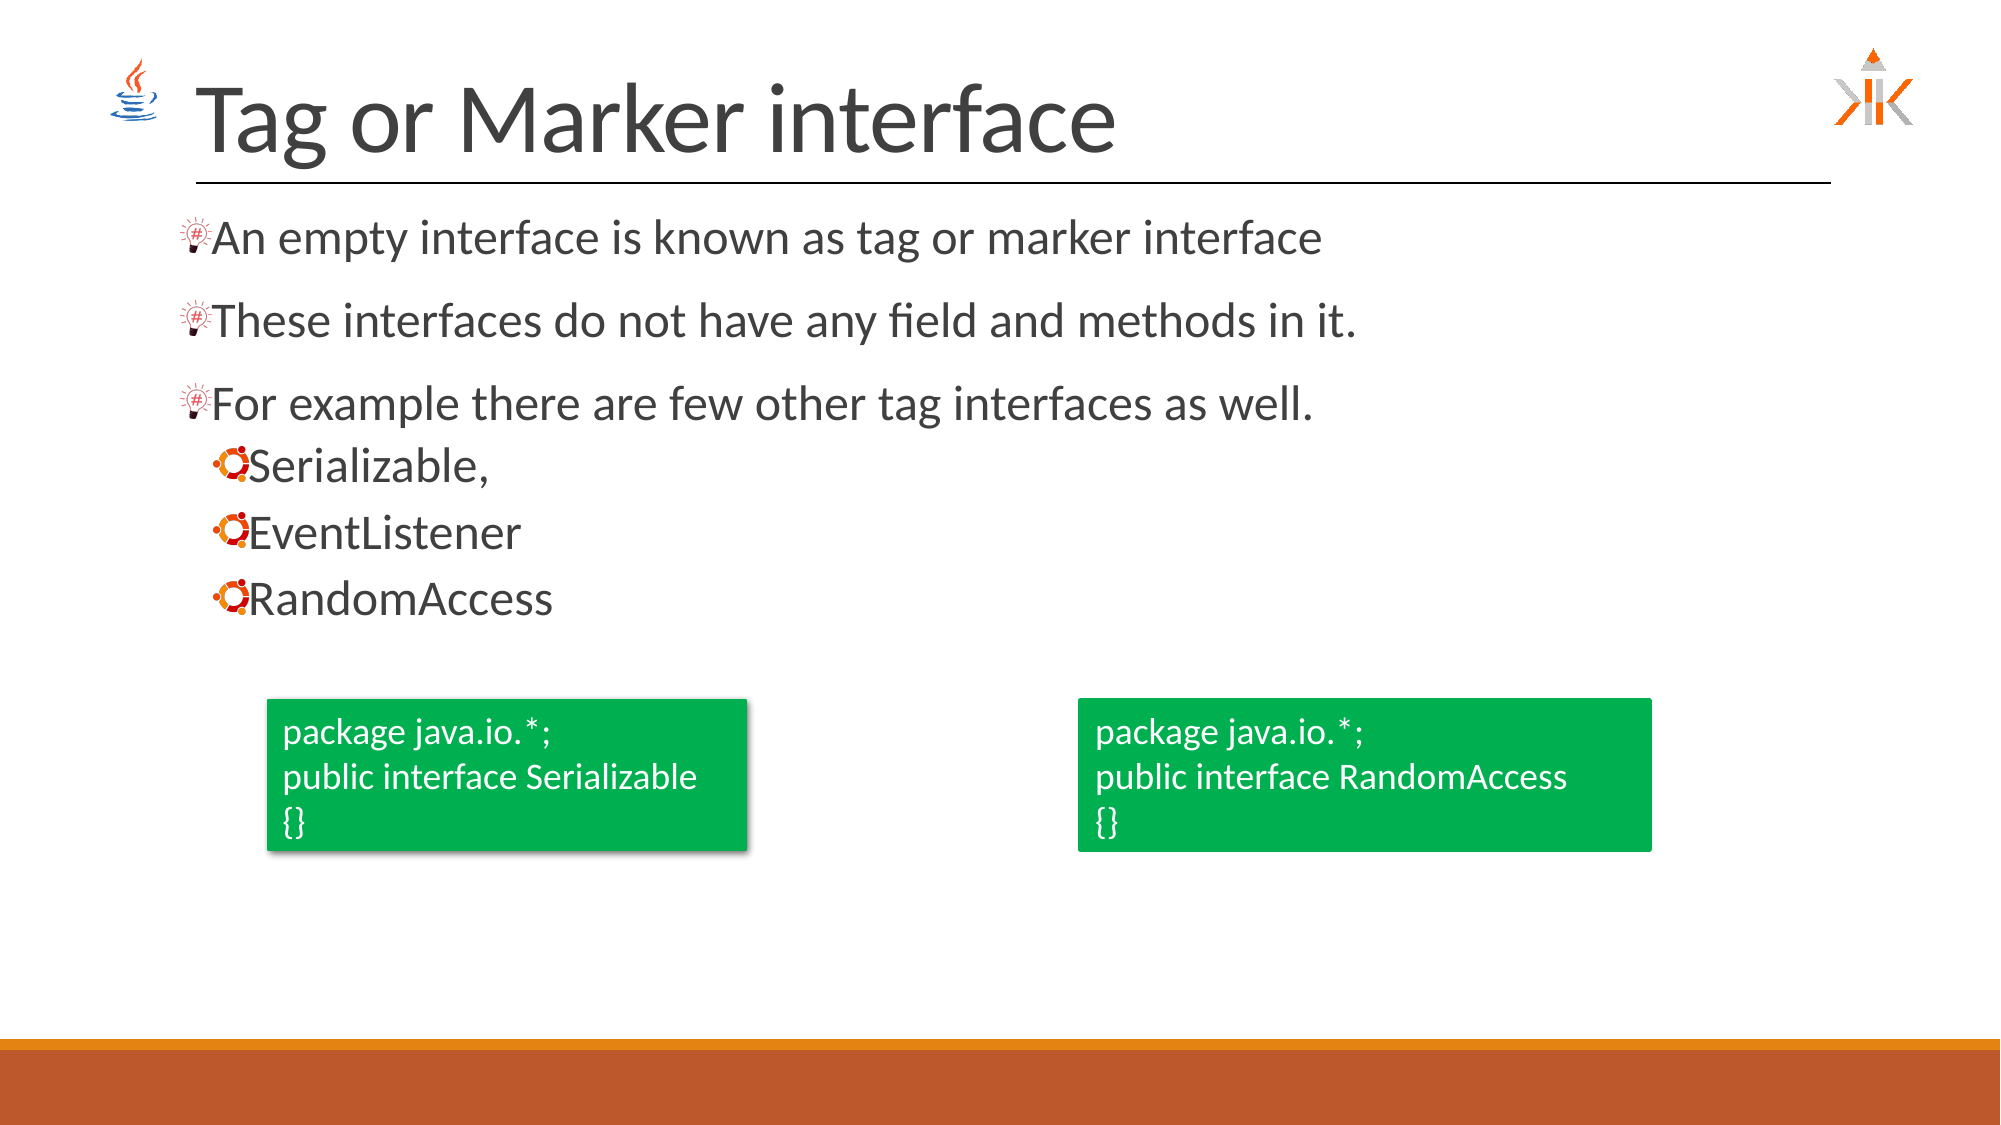

# Tag or Marker interface
An empty interface is known as tag or marker interface
These interfaces do not have any field and methods in it.
For example there are few other tag interfaces as well.
Serializable,
EventListener
RandomAccess
package java.io.*;
public interface Serializable
{}
package java.io.*;
public interface RandomAccess
{}